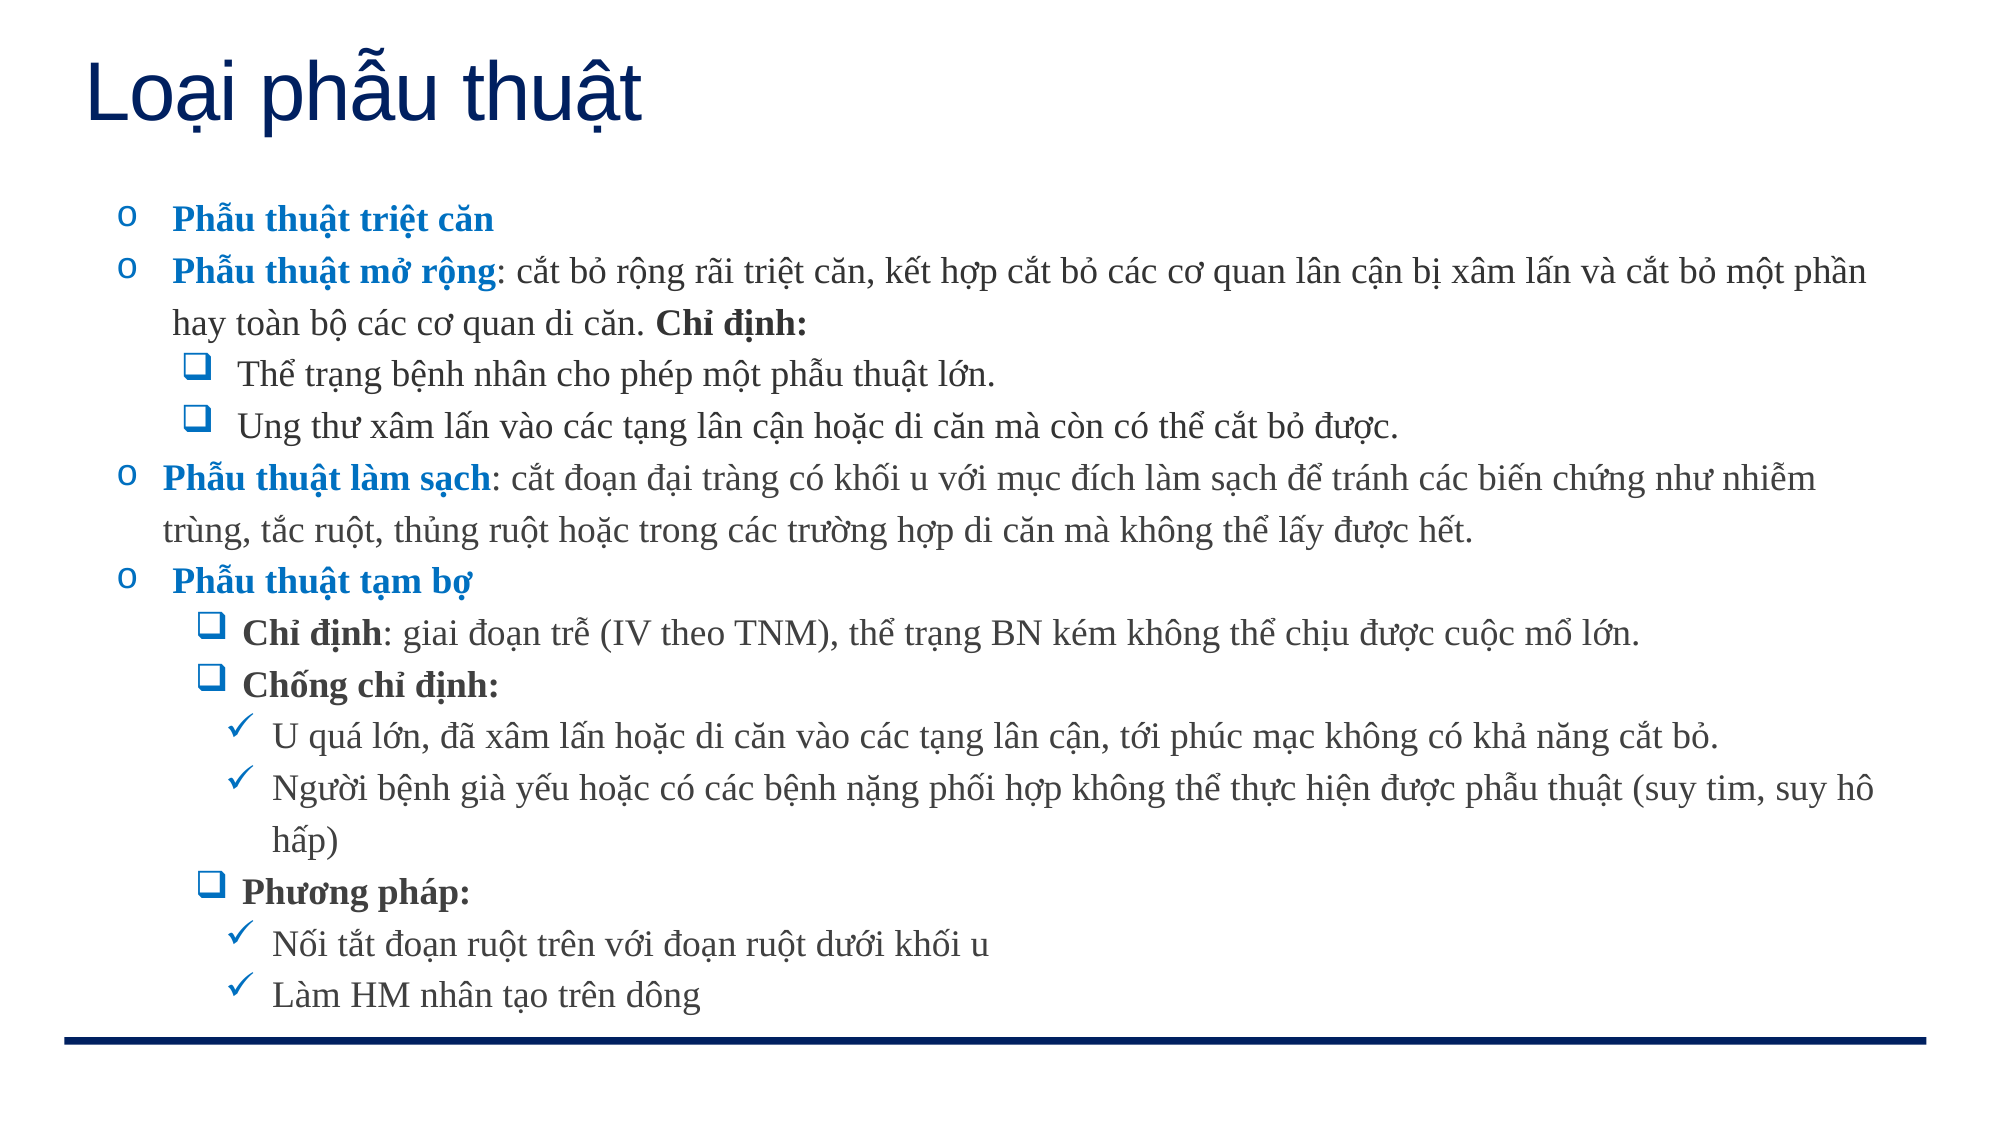

# Loại phẫu thuật
Phẫu thuật triệt căn
Phẫu thuật mở rộng: cắt bỏ rộng rãi triệt căn, kết hợp cắt bỏ các cơ quan lân cận bị xâm lấn và cắt bỏ một phần hay toàn bộ các cơ quan di căn. Chỉ định:
Thể trạng bệnh nhân cho phép một phẫu thuật lớn.
Ung thư xâm lấn vào các tạng lân cận hoặc di căn mà còn có thể cắt bỏ được.
Phẫu thuật làm sạch: cắt đoạn đại tràng có khối u với mục đích làm sạch để tránh các biến chứng như nhiễm trùng, tắc ruột, thủng ruột hoặc trong các trường hợp di căn mà không thể lấy được hết.
Phẫu thuật tạm bợ
Chỉ định: giai đoạn trễ (IV theo TNM), thể trạng BN kém không thể chịu được cuộc mổ lớn.
Chống chỉ định:
U quá lớn, đã xâm lấn hoặc di căn vào các tạng lân cận, tới phúc mạc không có khả năng cắt bỏ.
Người bệnh già yếu hoặc có các bệnh nặng phối hợp không thể thực hiện được phẫu thuật (suy tim, suy hô hấp)
Phương pháp:
Nối tắt đoạn ruột trên với đoạn ruột dưới khối u
Làm HM nhân tạo trên dông